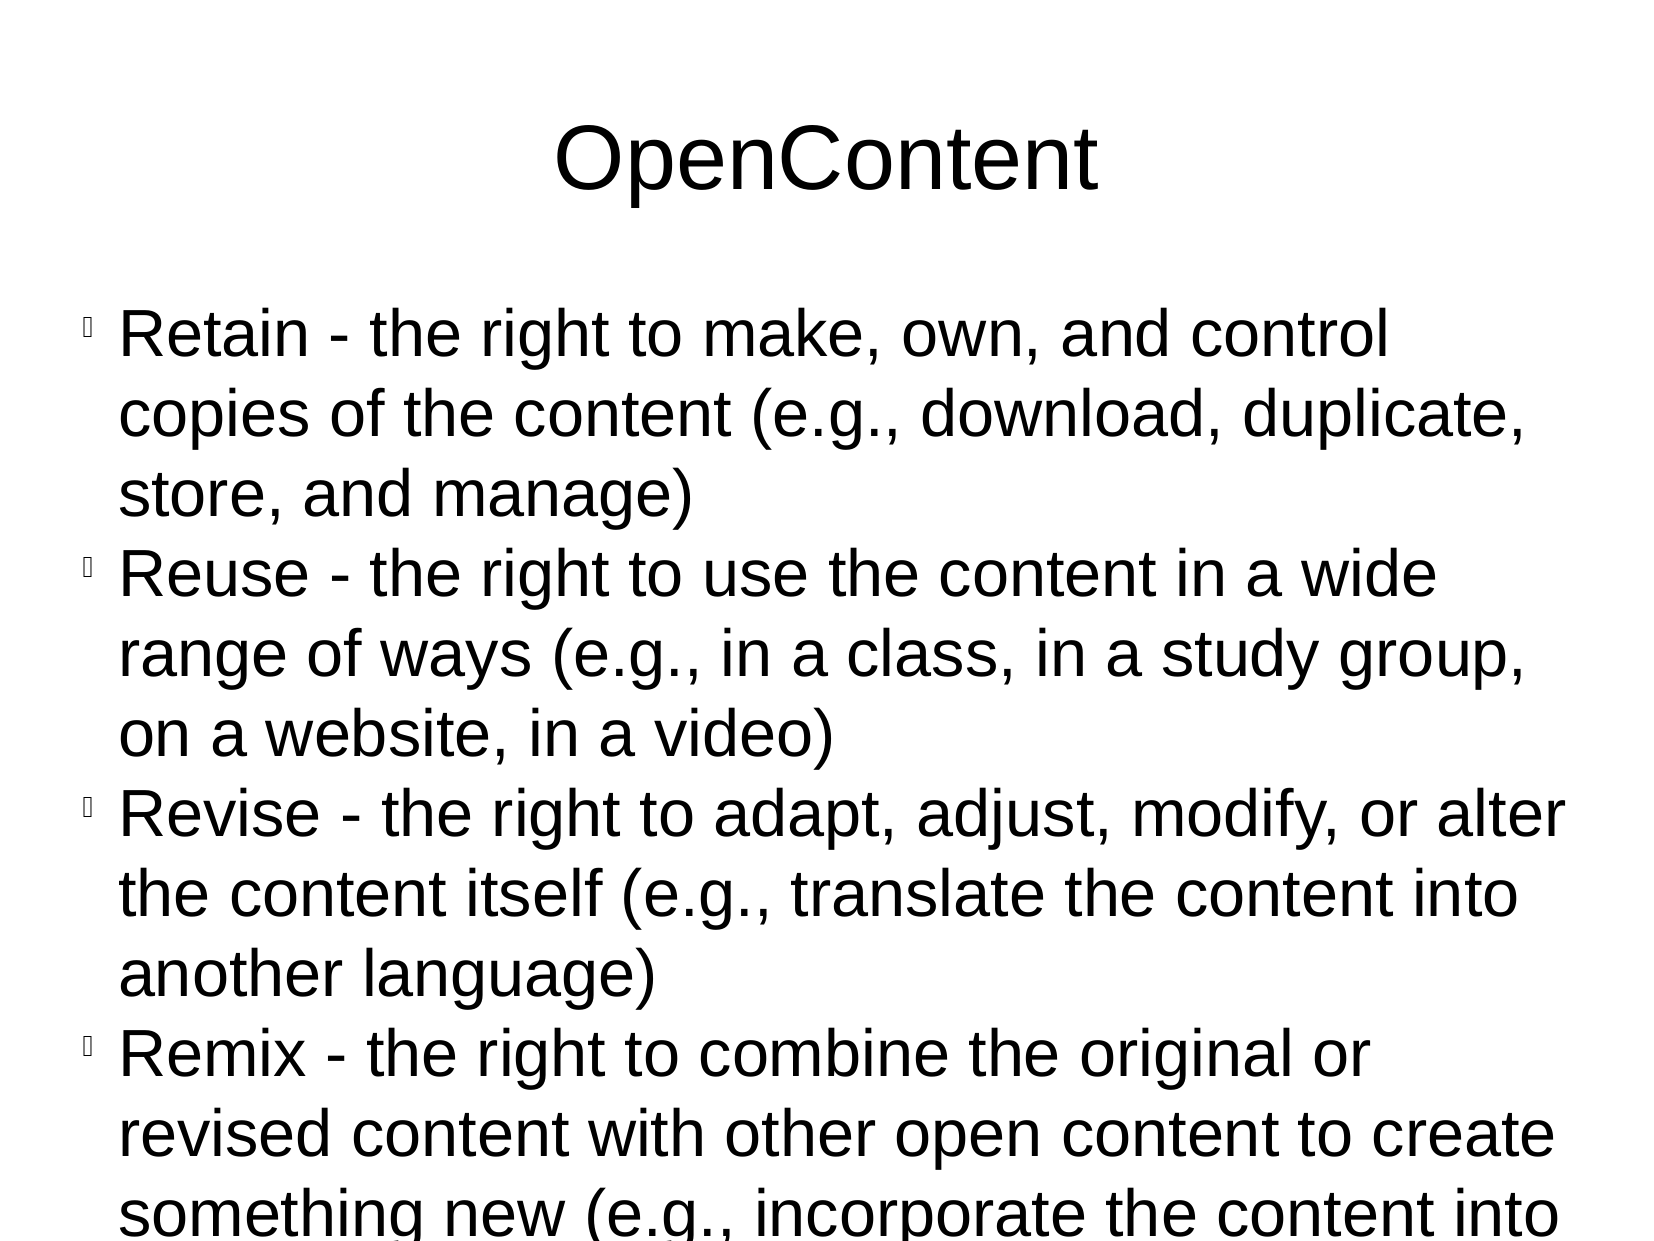

OpenContent
Retain - the right to make, own, and control copies of the content (e.g., download, duplicate, store, and manage)
Reuse - the right to use the content in a wide range of ways (e.g., in a class, in a study group, on a website, in a video)
Revise - the right to adapt, adjust, modify, or alter the content itself (e.g., translate the content into another language)
Remix - the right to combine the original or revised content with other open content to create something new (e.g., incorporate the content into a mashup)
Redistribute - the right to share copies of the original content, your revisions, or your remixes with others (e.g., give a copy of the content to a friend)[3]
http://en.wikipedia.org/wiki/Open_content